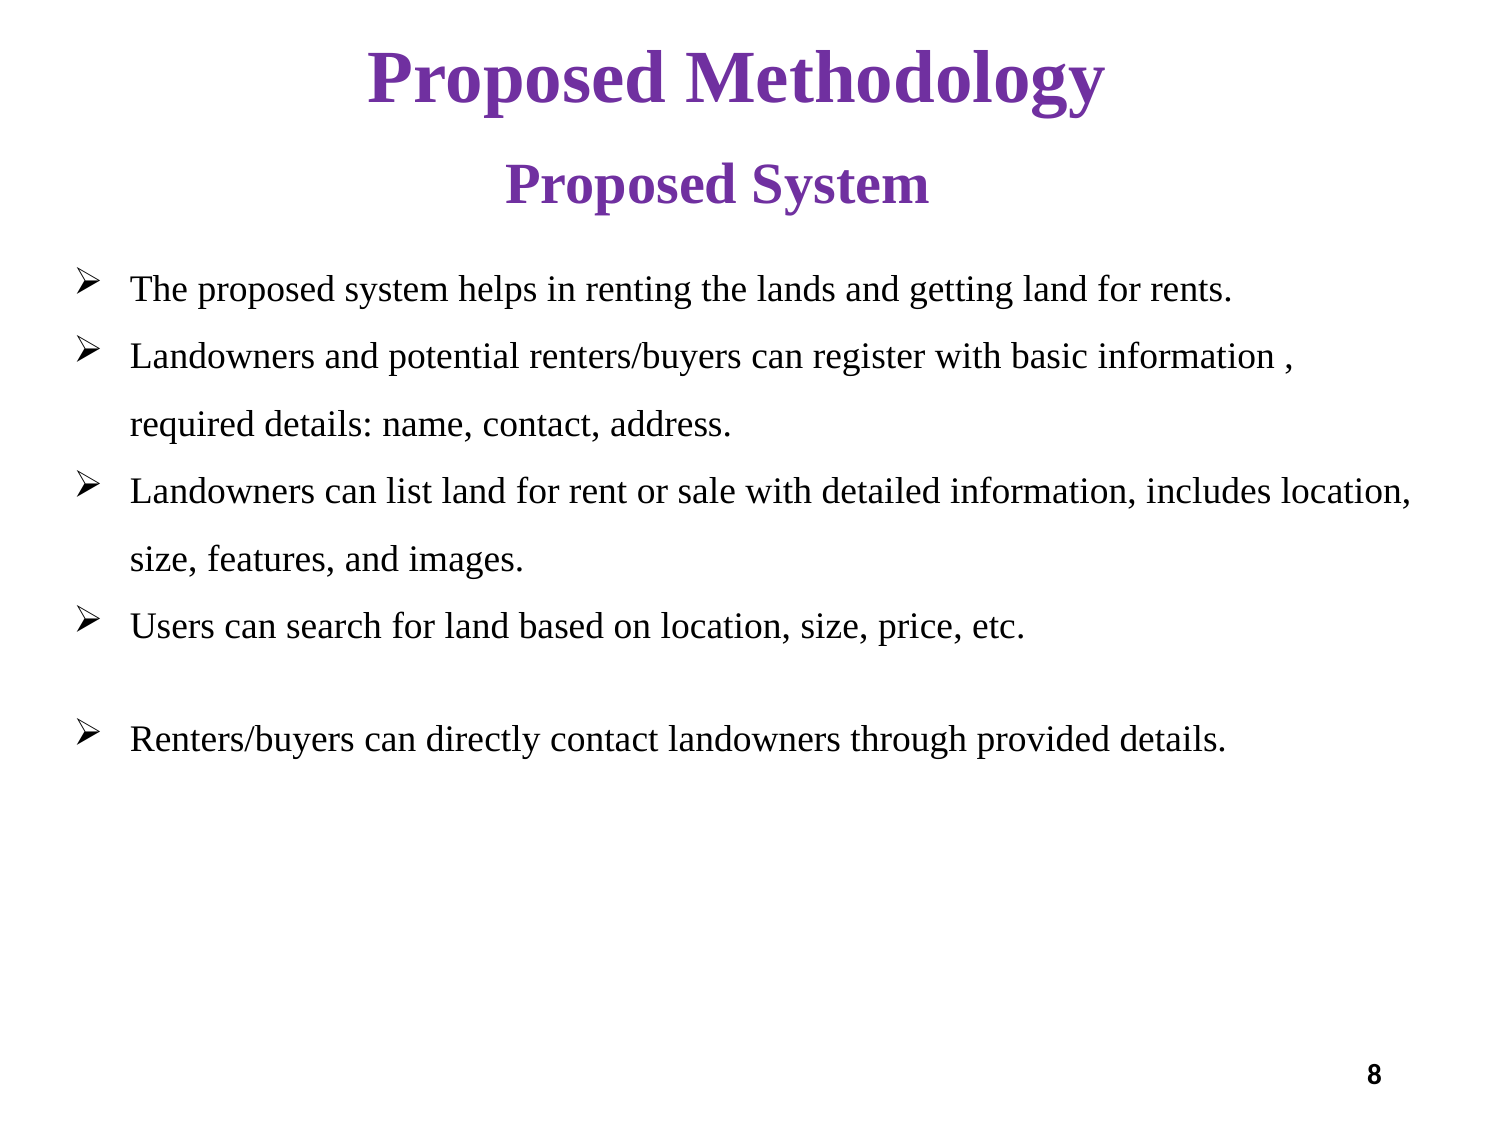

# Proposed Methodology
Proposed System
The proposed system helps in renting the lands and getting land for rents.
Landowners and potential renters/buyers can register with basic information , required details: name, contact, address.
Landowners can list land for rent or sale with detailed information, includes location, size, features, and images.
Users can search for land based on location, size, price, etc.

Renters/buyers can directly contact landowners through provided details.
8